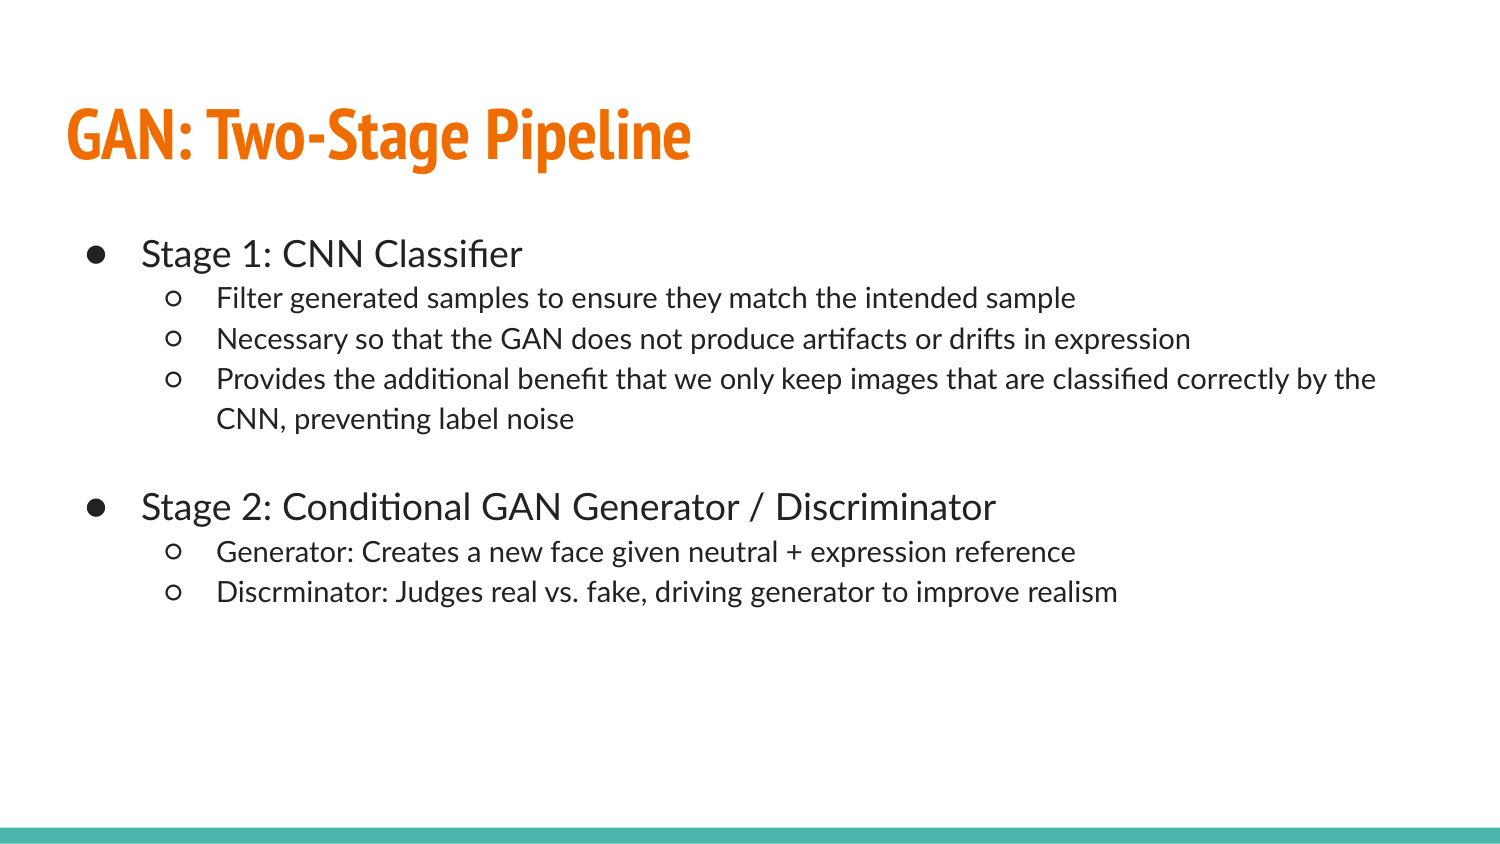

# GAN: Two-Stage Pipeline
Stage 1: CNN Classifier
Filter generated samples to ensure they match the intended sample
Necessary so that the GAN does not produce artifacts or drifts in expression
Provides the additional benefit that we only keep images that are classified correctly by the CNN, preventing label noise
Stage 2: Conditional GAN Generator / Discriminator
Generator: Creates a new face given neutral + expression reference
Discrminator: Judges real vs. fake, driving generator to improve realism